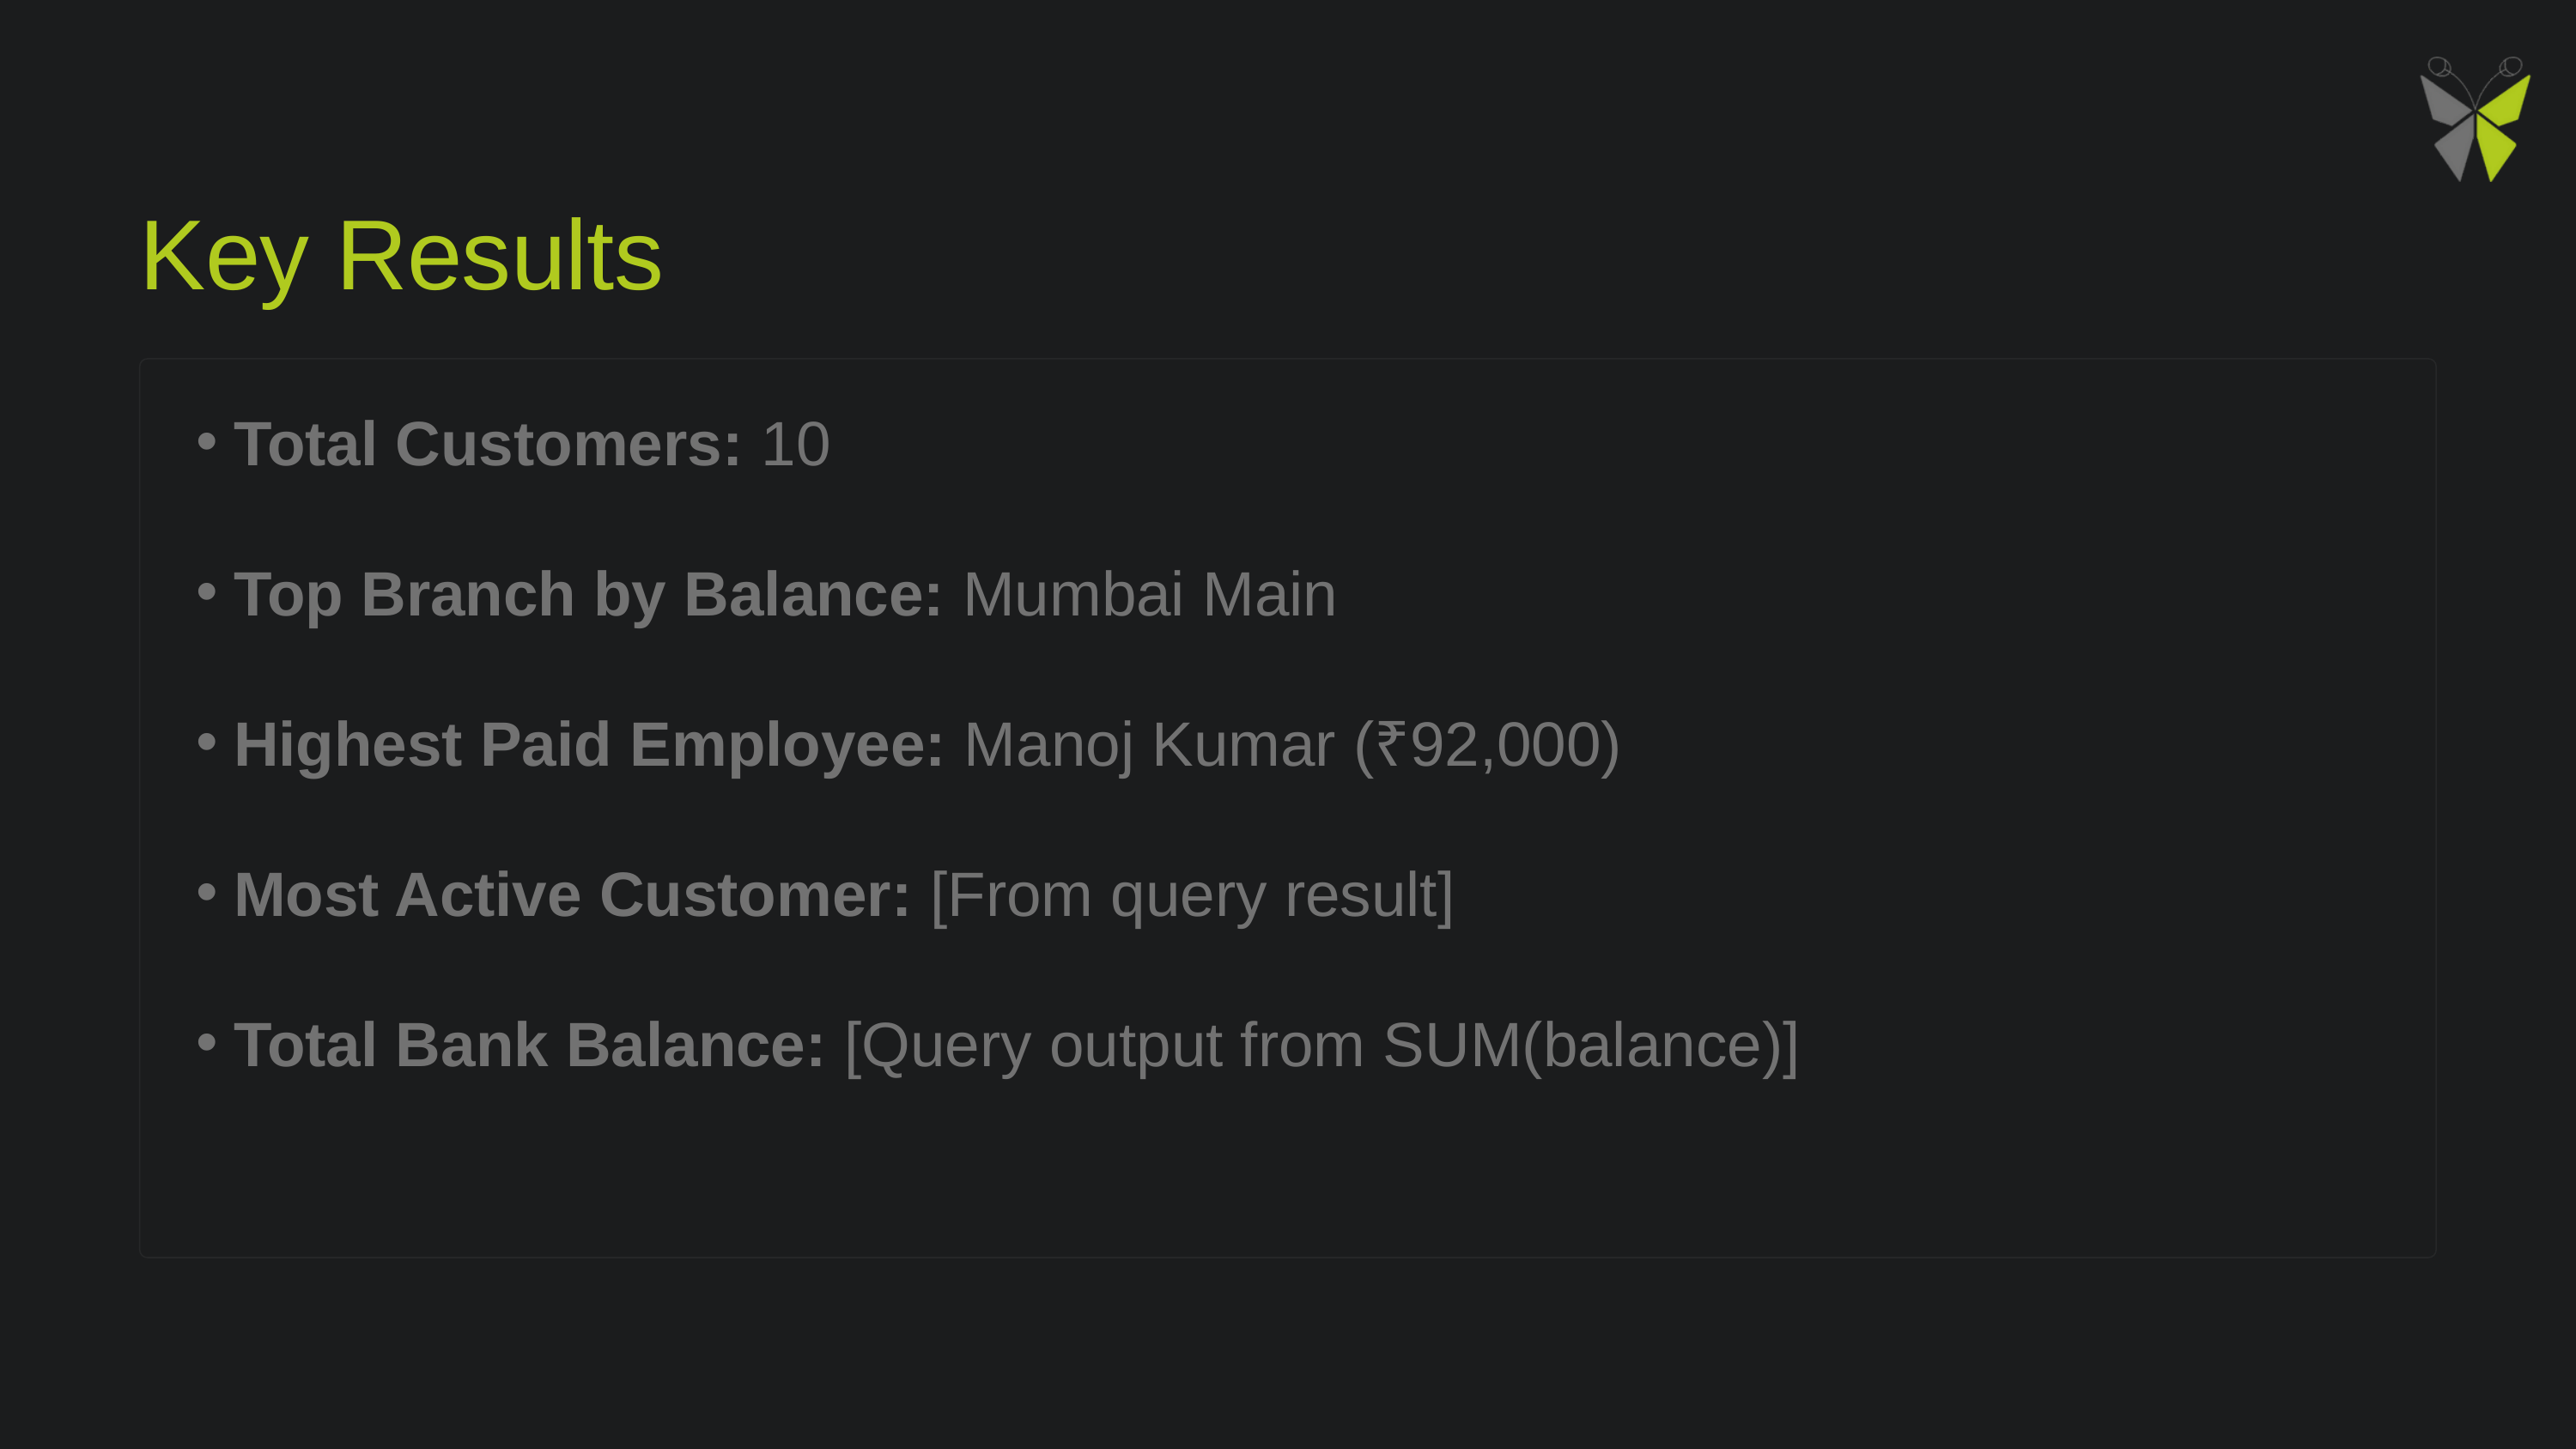

Key Results

Total Customers: 10

Top Branch by Balance: Mumbai Main

Highest Paid Employee: Manoj Kumar (₹92,000)

Most Active Customer: [From query result]

Total Bank Balance: [Query output from SUM(balance)]